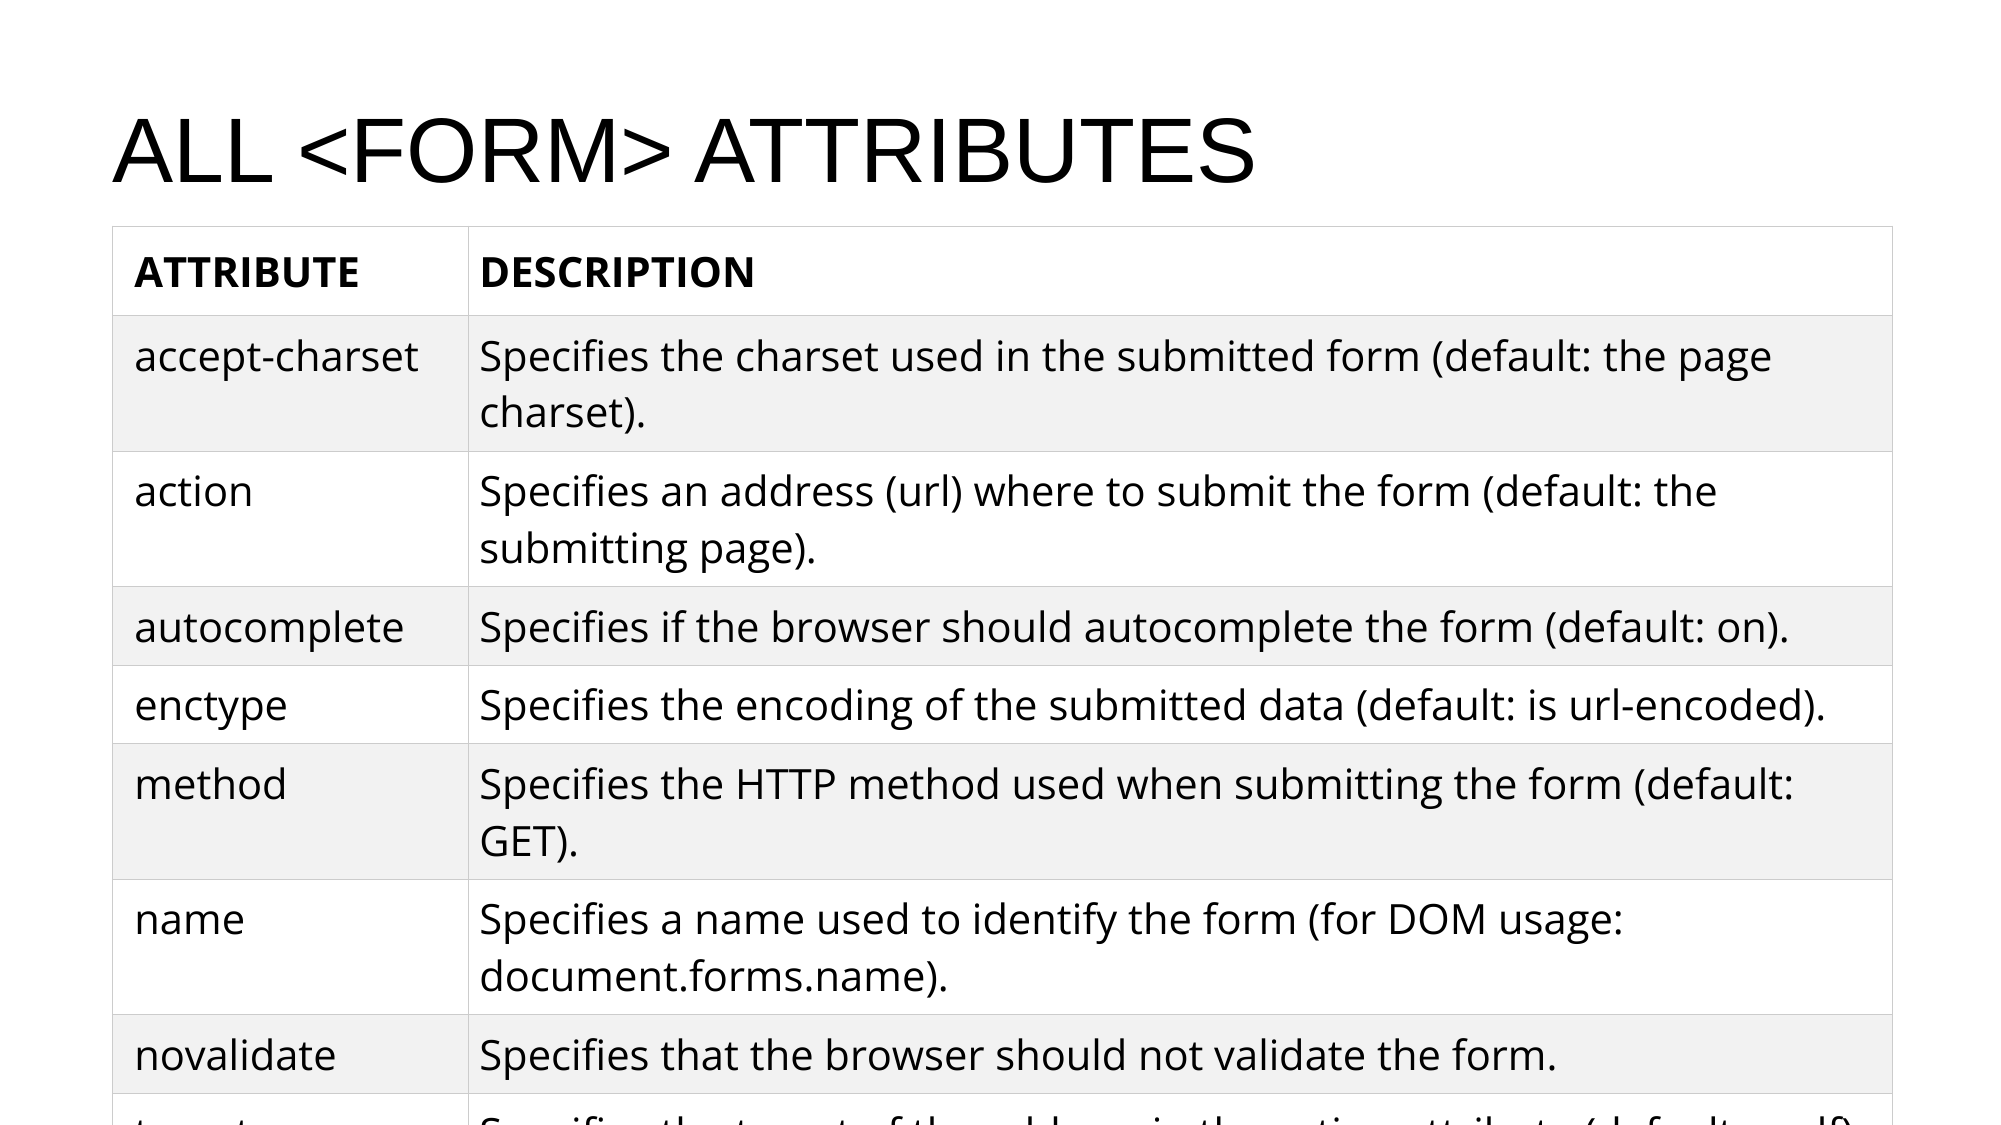

ALL <FORM> ATTRIBUTES
| ATTRIBUTE | DESCRIPTION |
| --- | --- |
| accept-charset | Specifies the charset used in the submitted form (default: the page charset). |
| action | Specifies an address (url) where to submit the form (default: the submitting page). |
| autocomplete | Specifies if the browser should autocomplete the form (default: on). |
| enctype | Specifies the encoding of the submitted data (default: is url-encoded). |
| method | Specifies the HTTP method used when submitting the form (default: GET). |
| name | Specifies a name used to identify the form (for DOM usage: document.forms.name). |
| novalidate | Specifies that the browser should not validate the form. |
| target | Specifies the target of the address in the action attribute (default: \_self). |